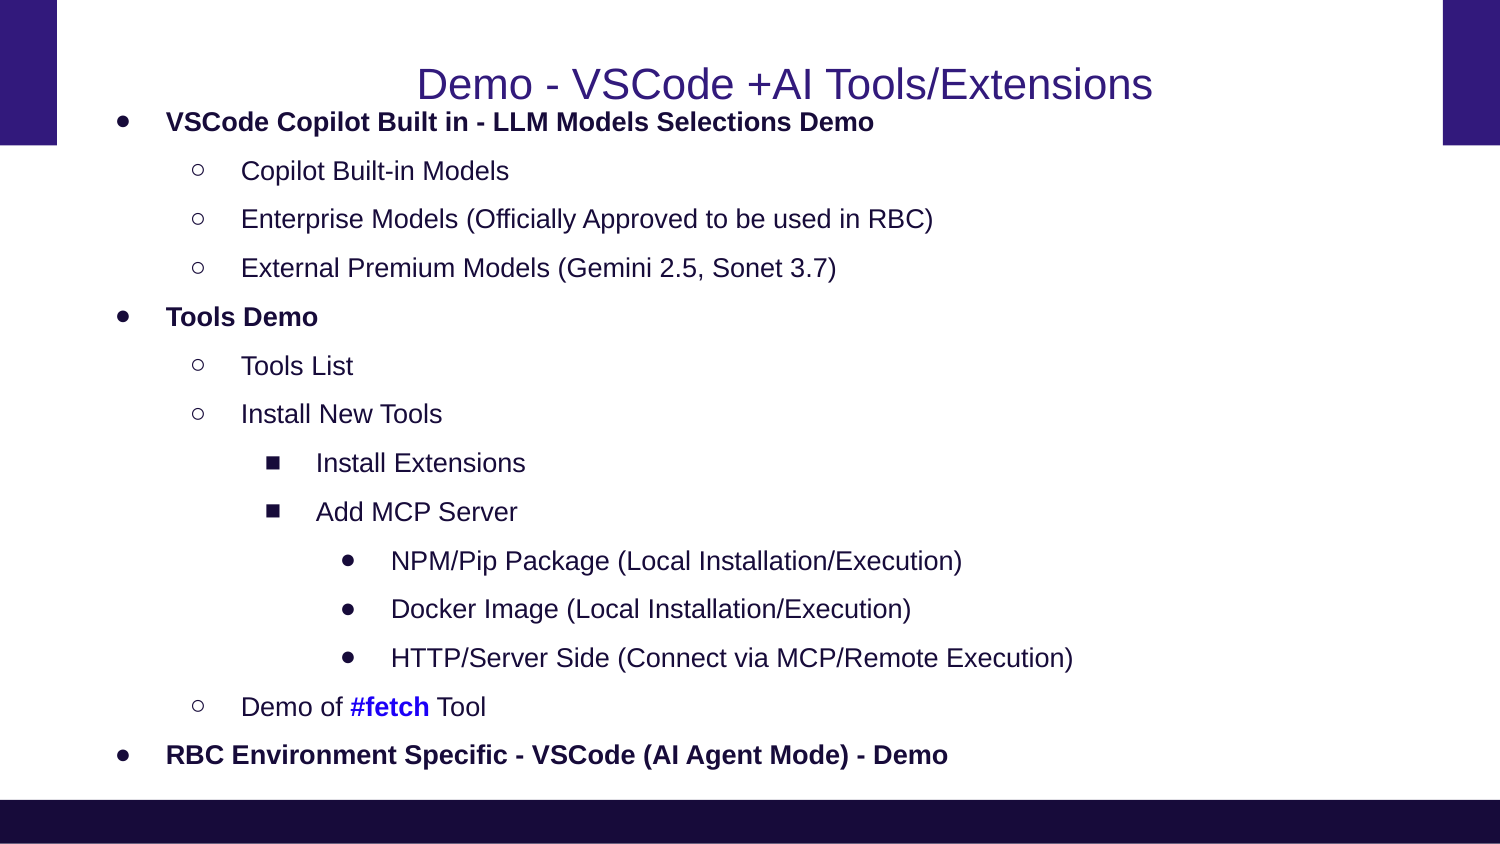

# Demo - VSCode +AI Tools/Extensions

VSCode Copilot Built in - LLM Models Selections Demo
Copilot Built-in Models
Enterprise Models (Officially Approved to be used in RBC)
External Premium Models (Gemini 2.5, Sonet 3.7)
Tools Demo
Tools List
Install New Tools
Install Extensions
Add MCP Server
NPM/Pip Package (Local Installation/Execution)
Docker Image (Local Installation/Execution)
HTTP/Server Side (Connect via MCP/Remote Execution)
Demo of #fetch Tool
RBC Environment Specific - VSCode (AI Agent Mode) - Demo